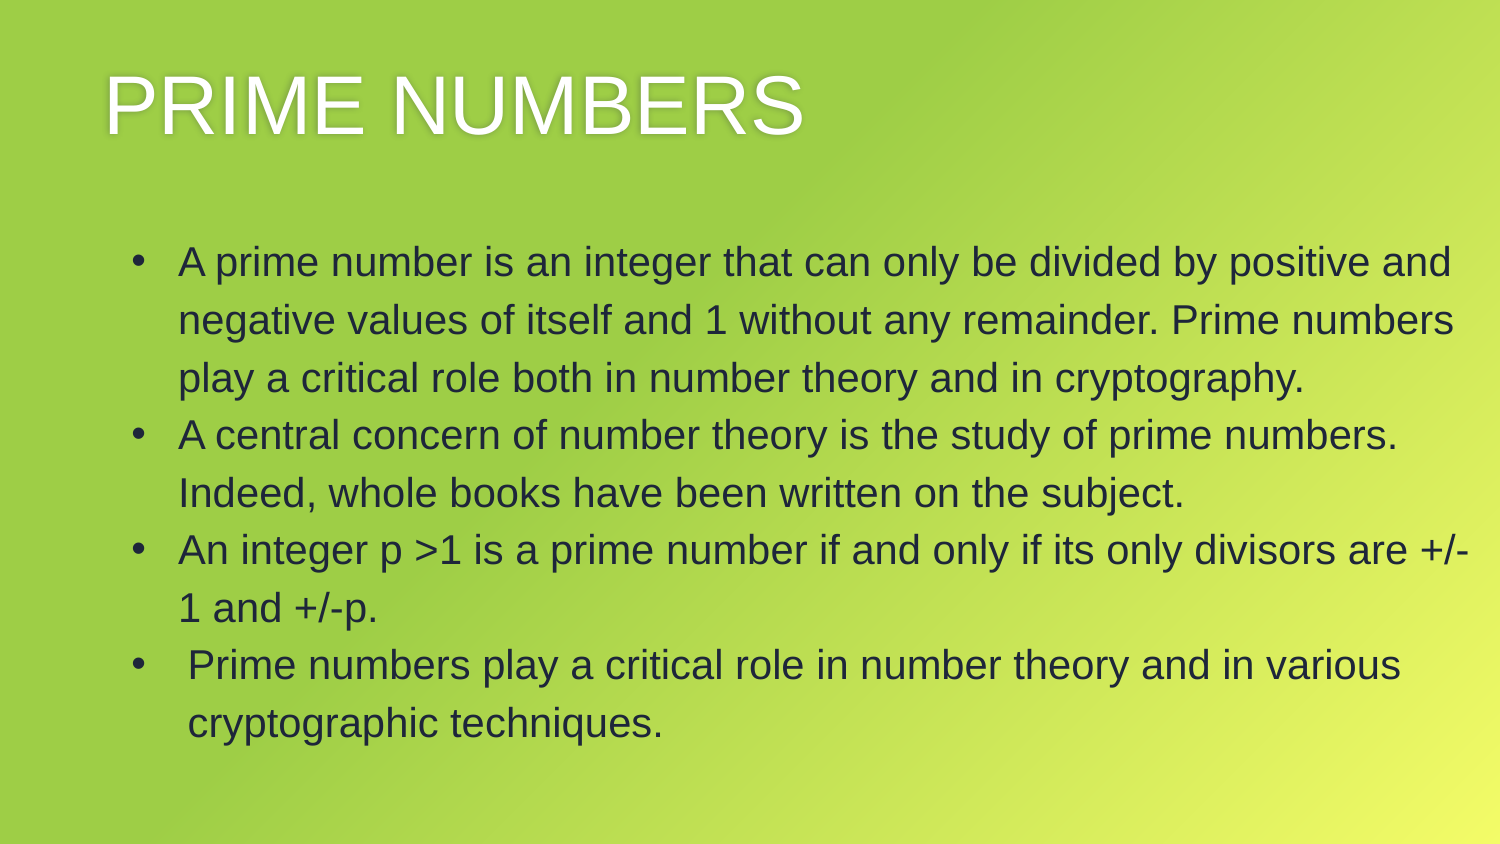

# PRIME NUMBERS
A prime number is an integer that can only be divided by positive and negative values of itself and 1 without any remainder. Prime numbers play a critical role both in number theory and in cryptography.
A central concern of number theory is the study of prime numbers. Indeed, whole books have been written on the subject.
An integer p >1 is a prime number if and only if its only divisors are +/- 1 and +/-p.
Prime numbers play a critical role in number theory and in various cryptographic techniques.